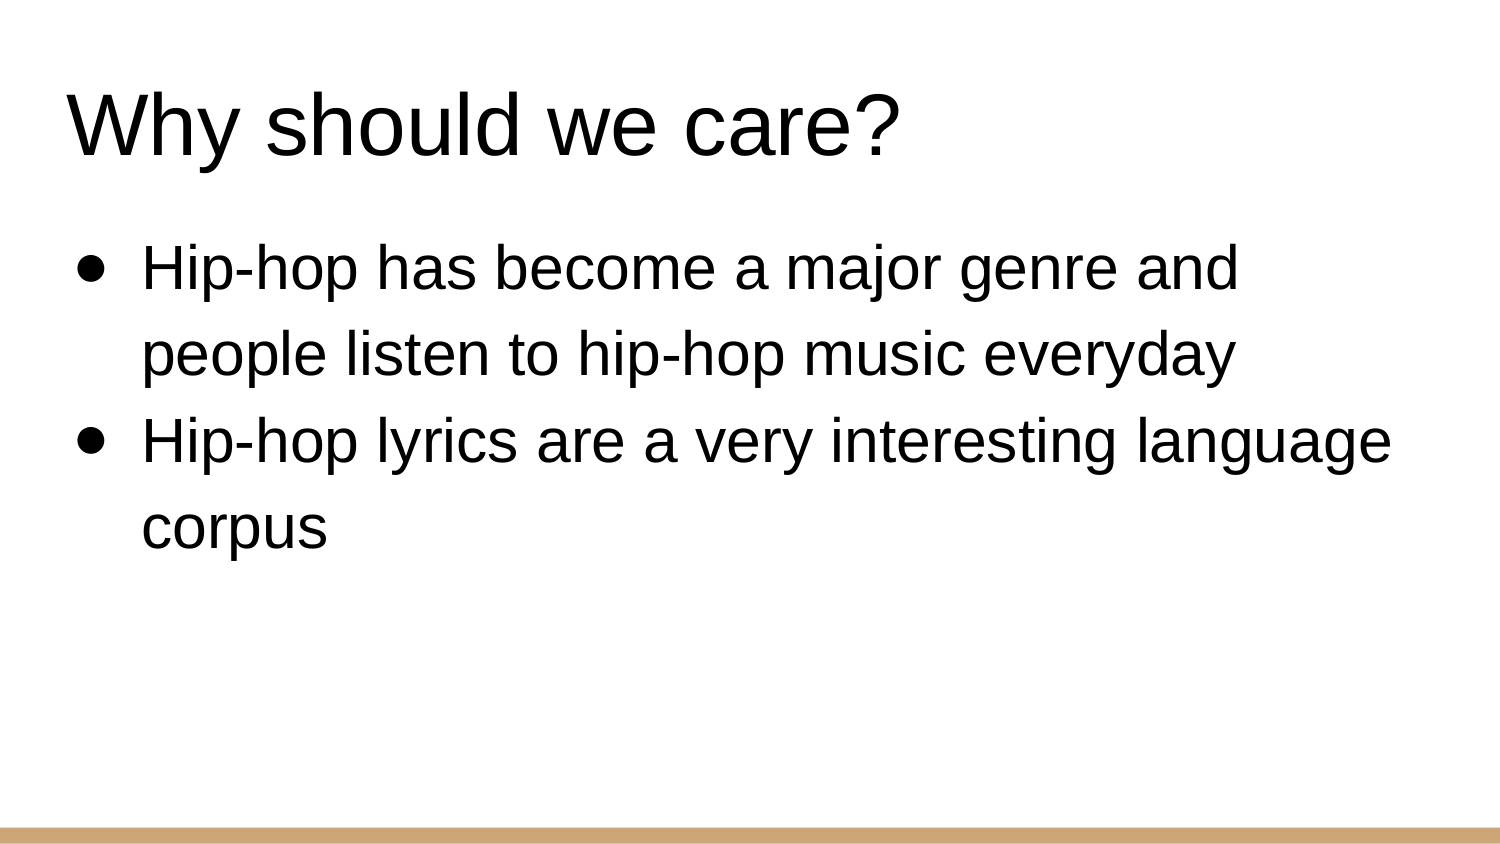

# Why should we care?
Hip-hop has become a major genre and people listen to hip-hop music everyday
Hip-hop lyrics are a very interesting language corpus